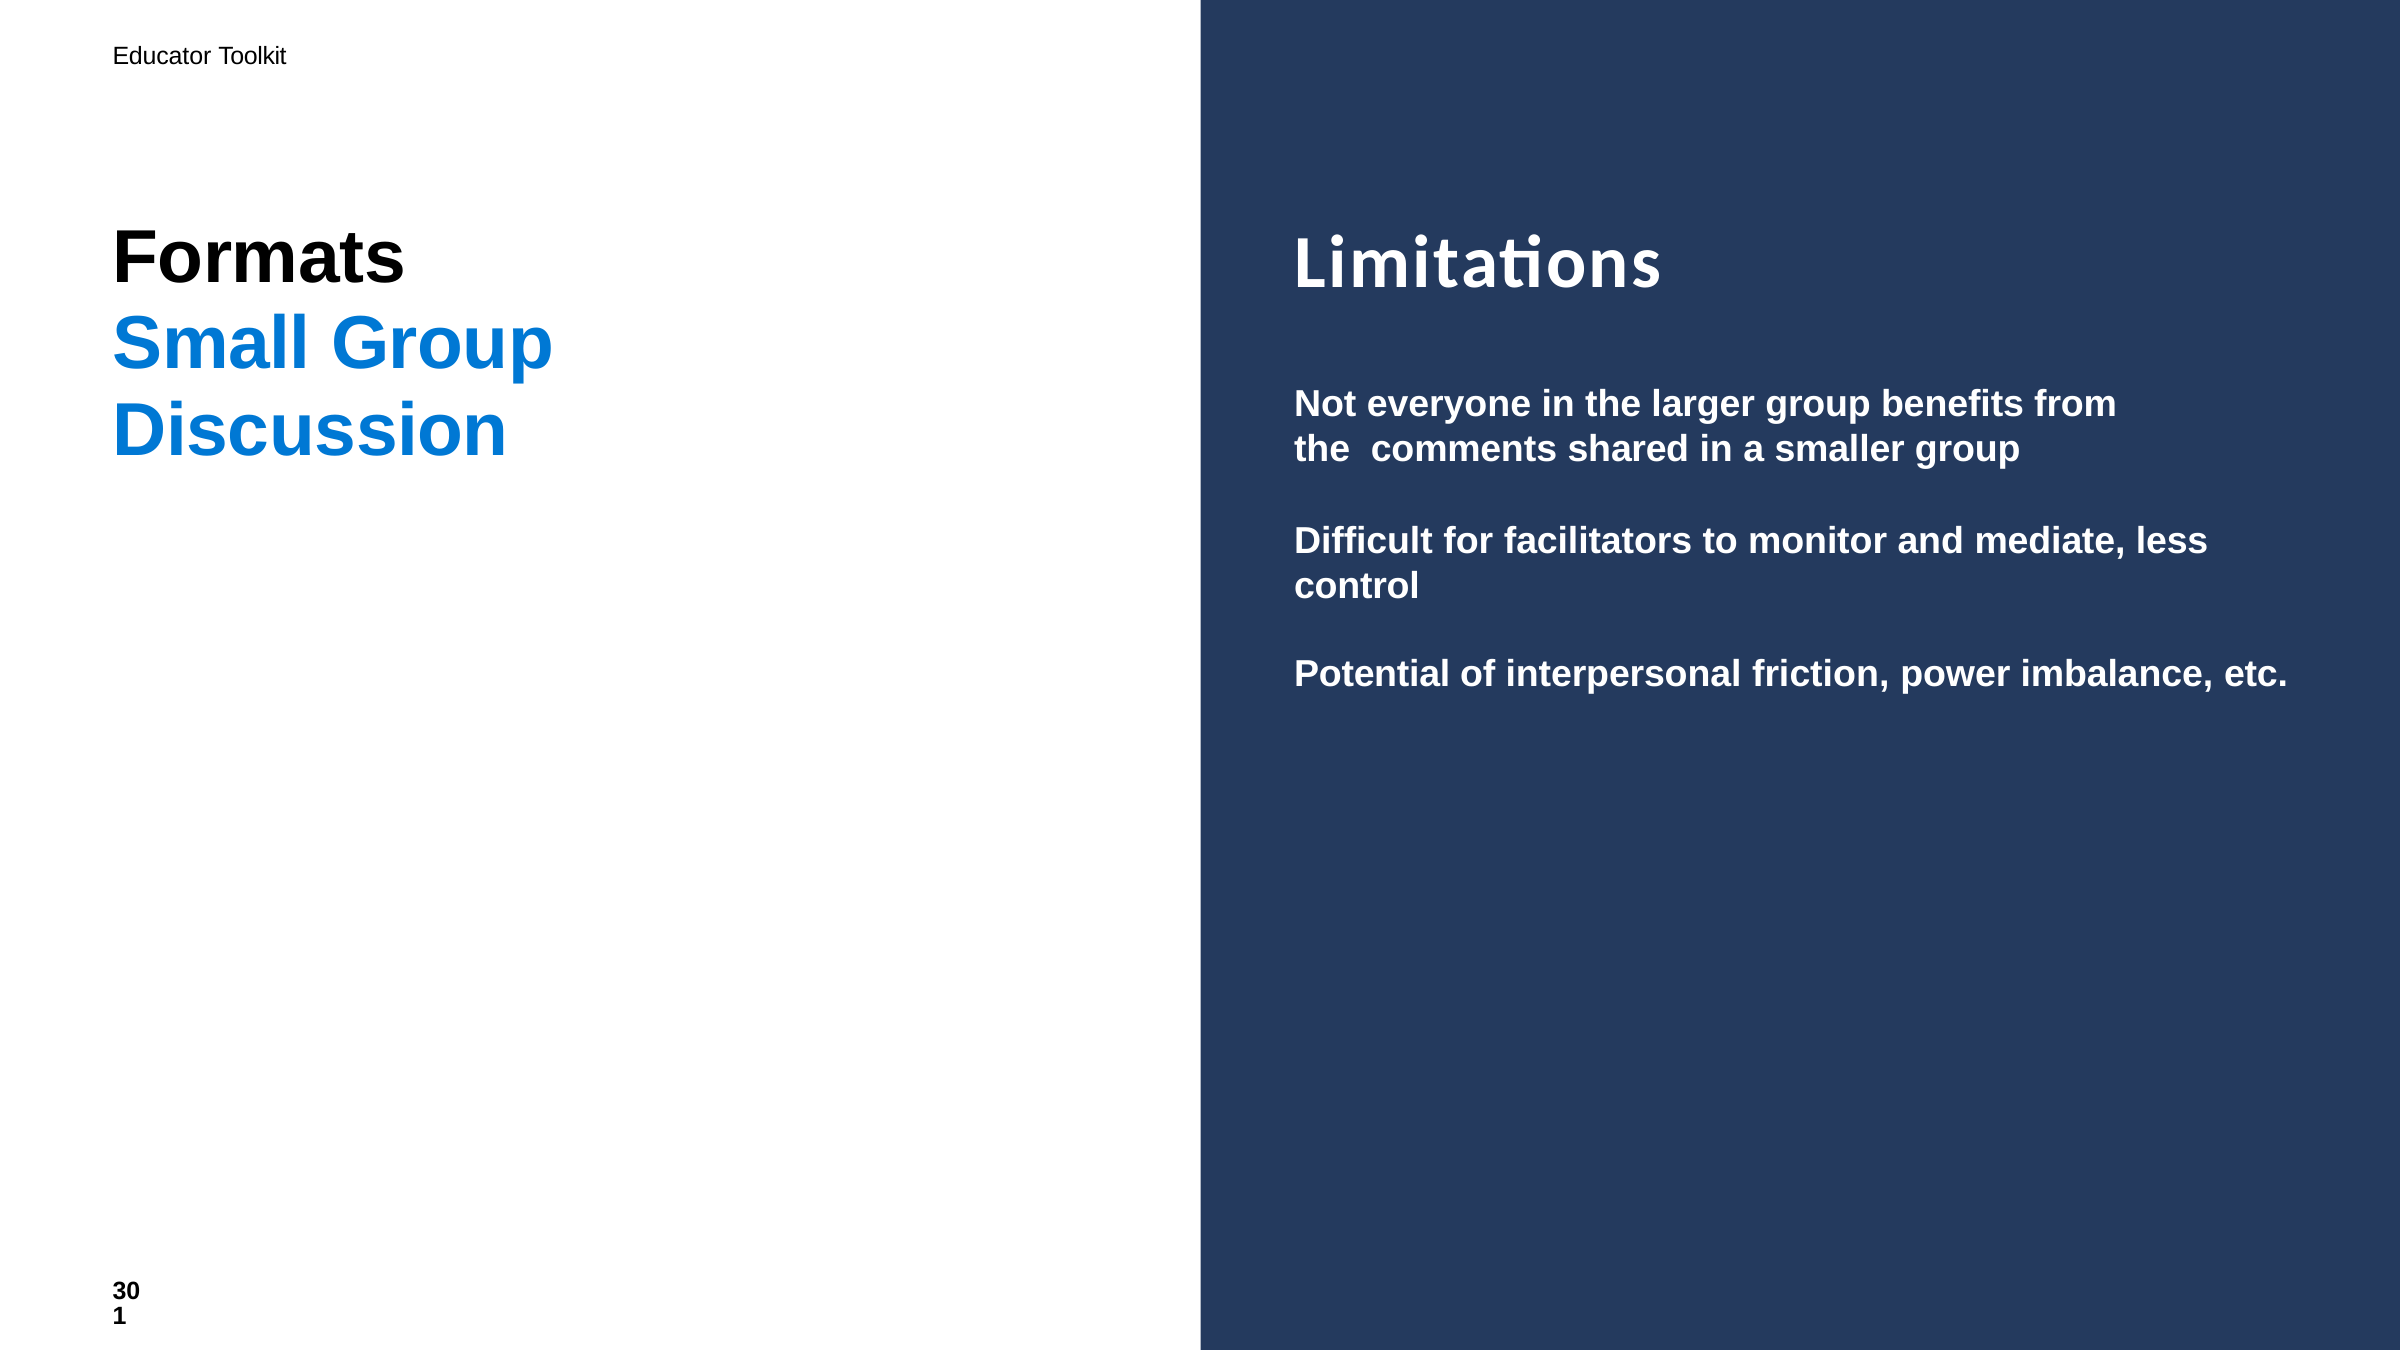

Educator Toolkit
# Formats
Small Group Discussion
Limitations
Not everyone in the larger group benefits from the  comments shared in a smaller group
Difficult for facilitators to monitor and mediate, less control

Potential of interpersonal friction, power imbalance, etc.
301